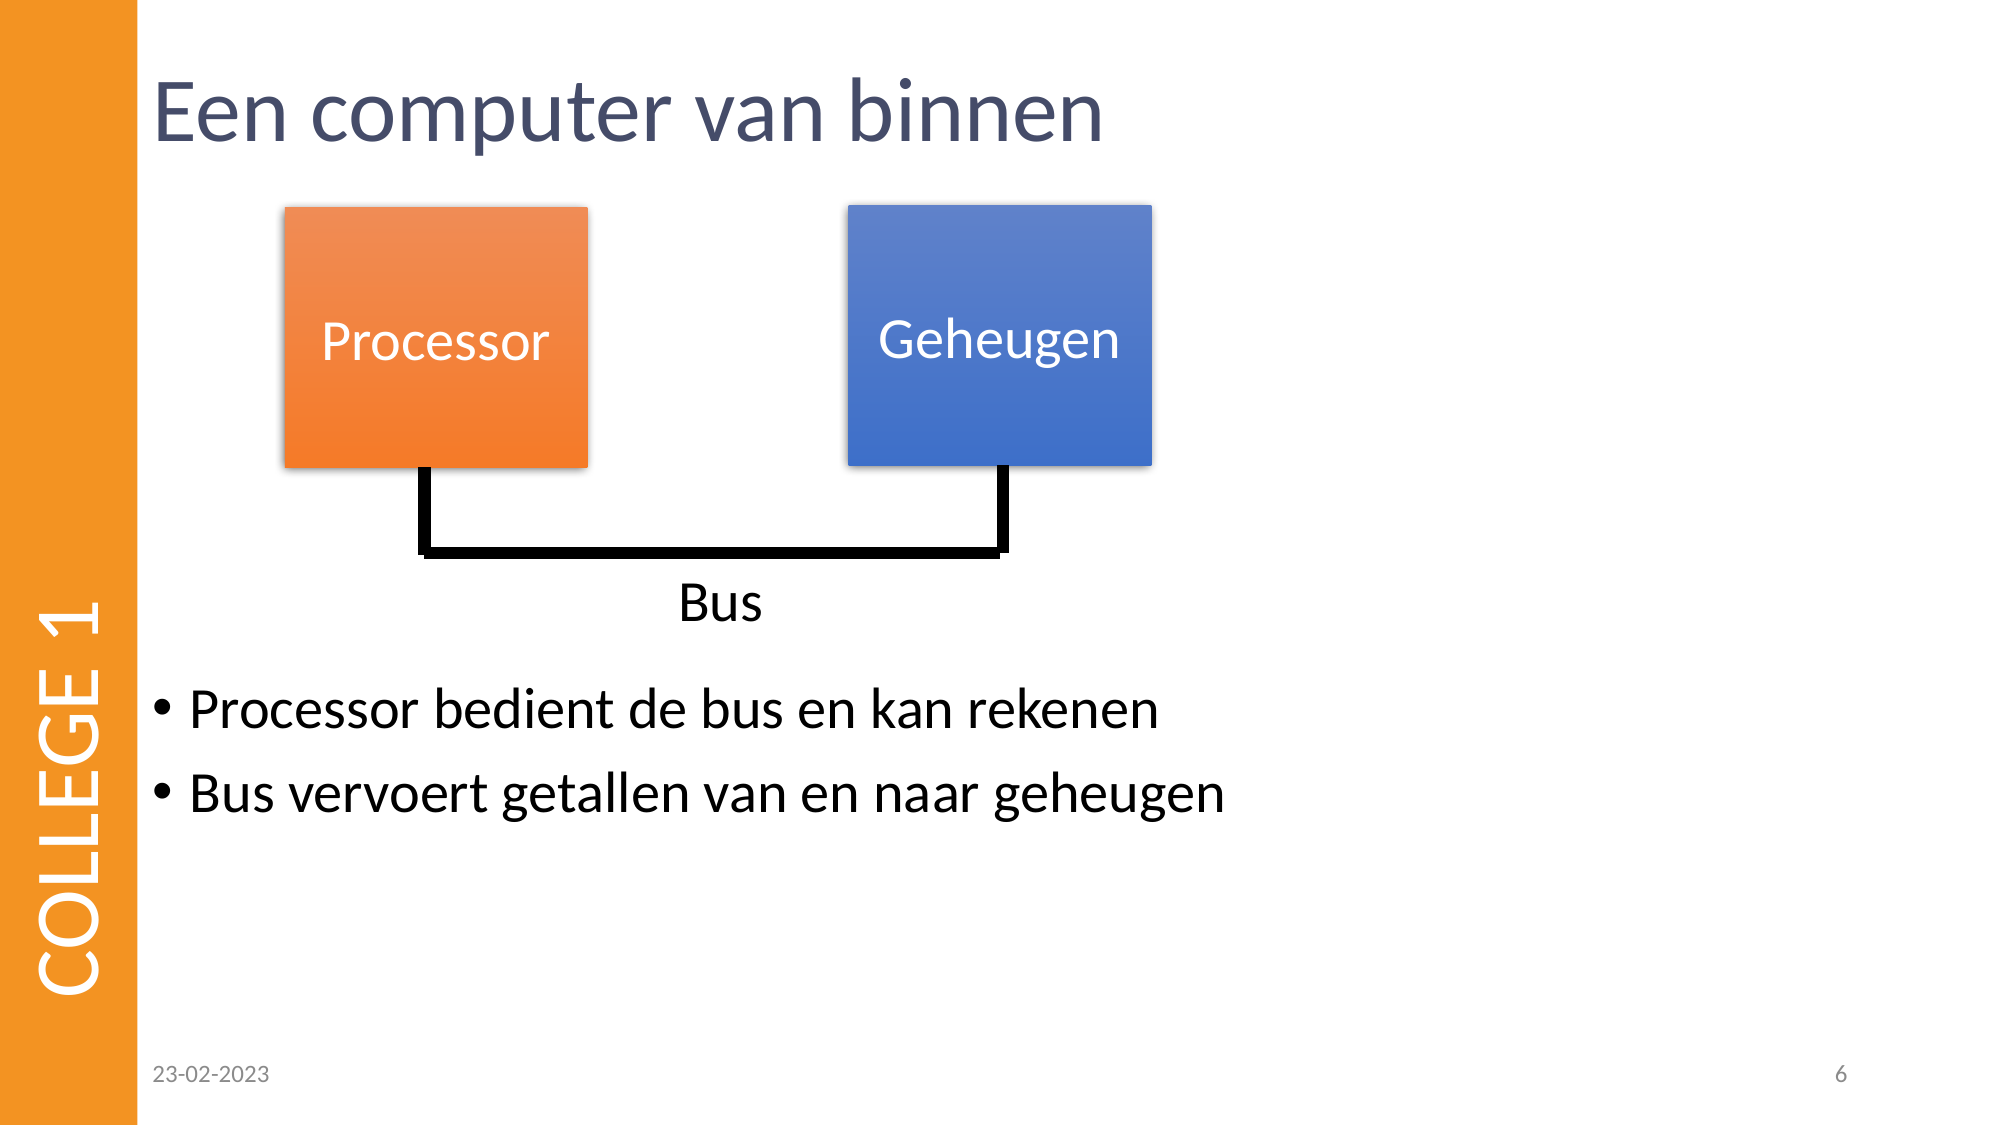

# Een computer van binnen
Geheugen
Processor
COLLEGE 1
Bus
Processor bedient de bus en kan rekenen
Bus vervoert getallen van en naar geheugen
23-02-2023

6